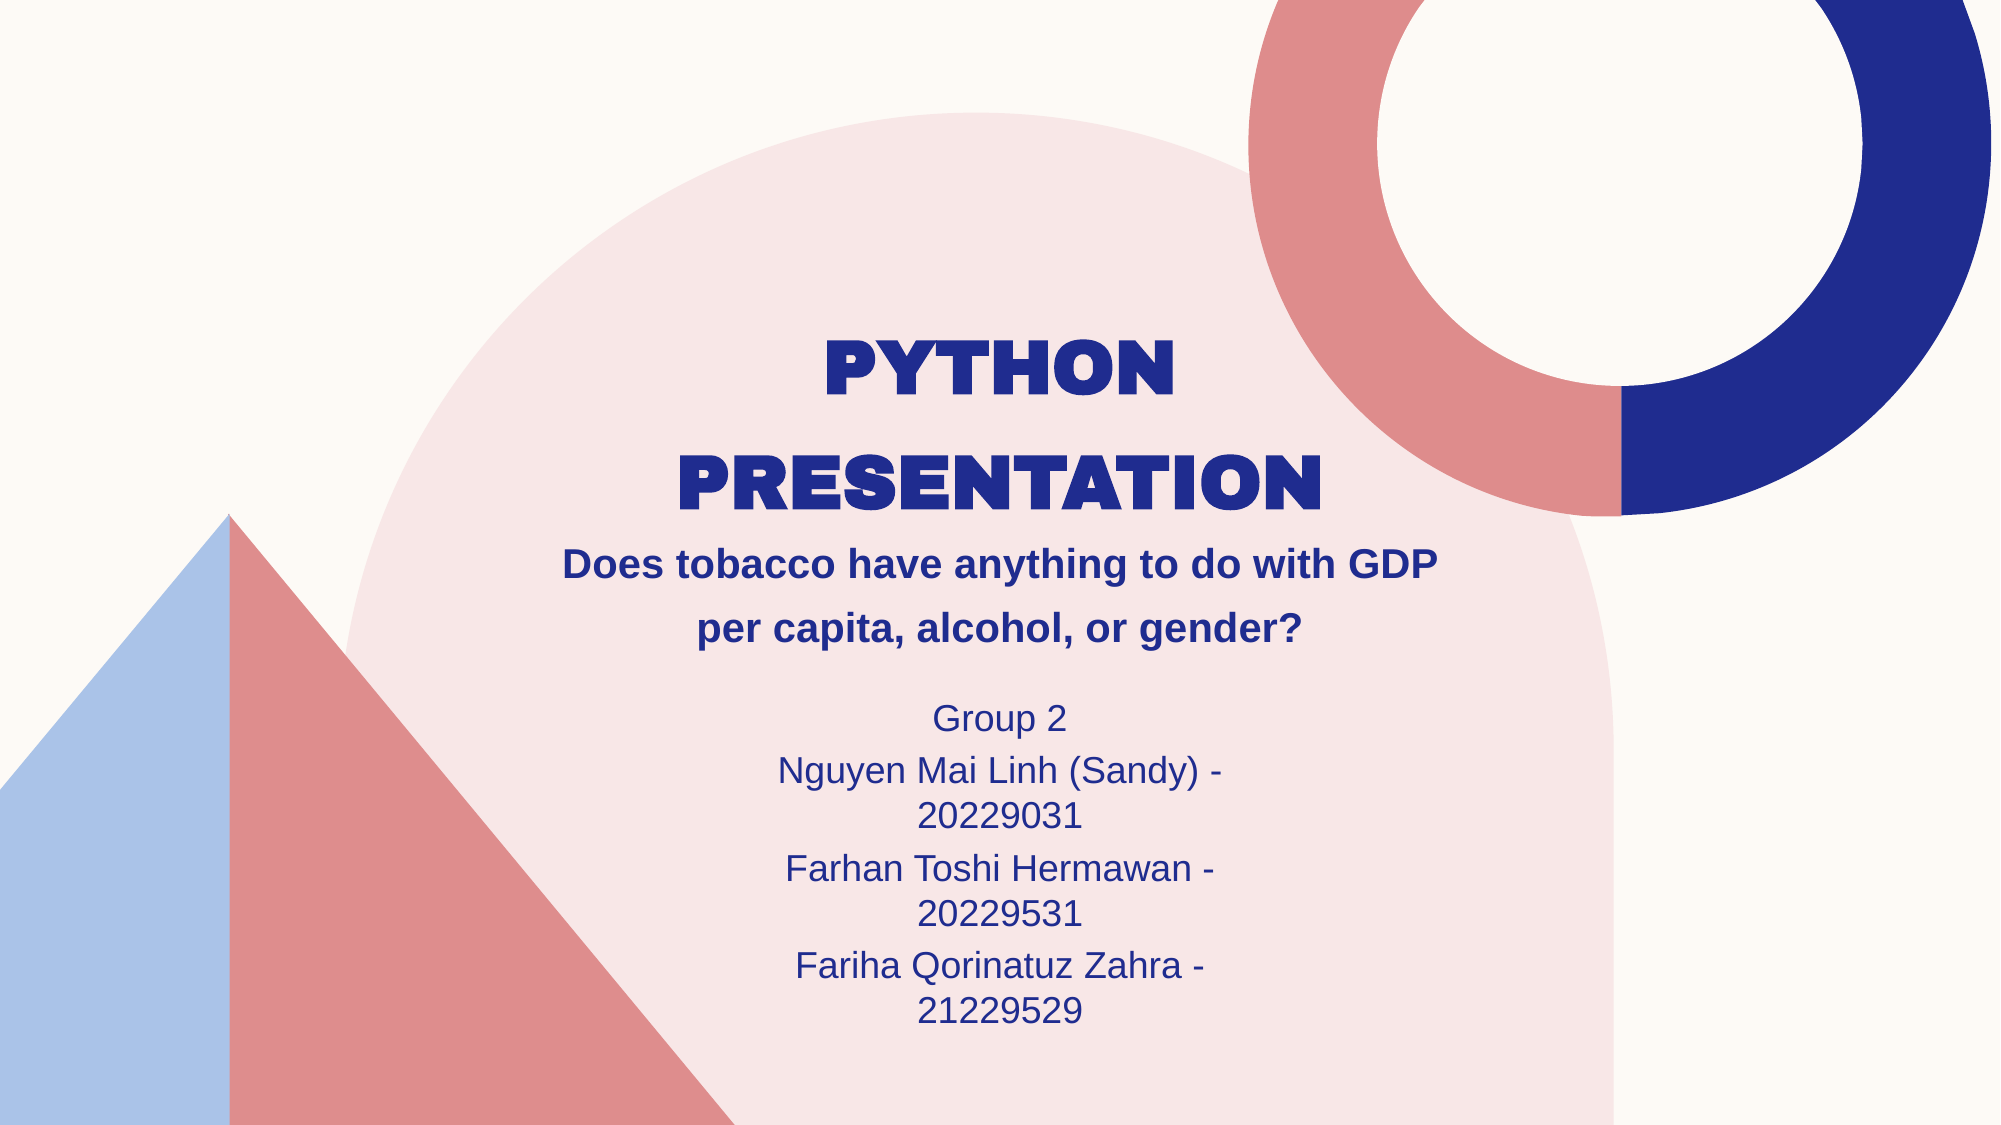

PYTHON PRESENTATION
Does tobacco have anything to do with GDP per capita, alcohol, or gender?
Group 2
Nguyen Mai Linh (Sandy) - 20229031
Farhan Toshi Hermawan - 20229531
Fariha Qorinatuz Zahra - 21229529